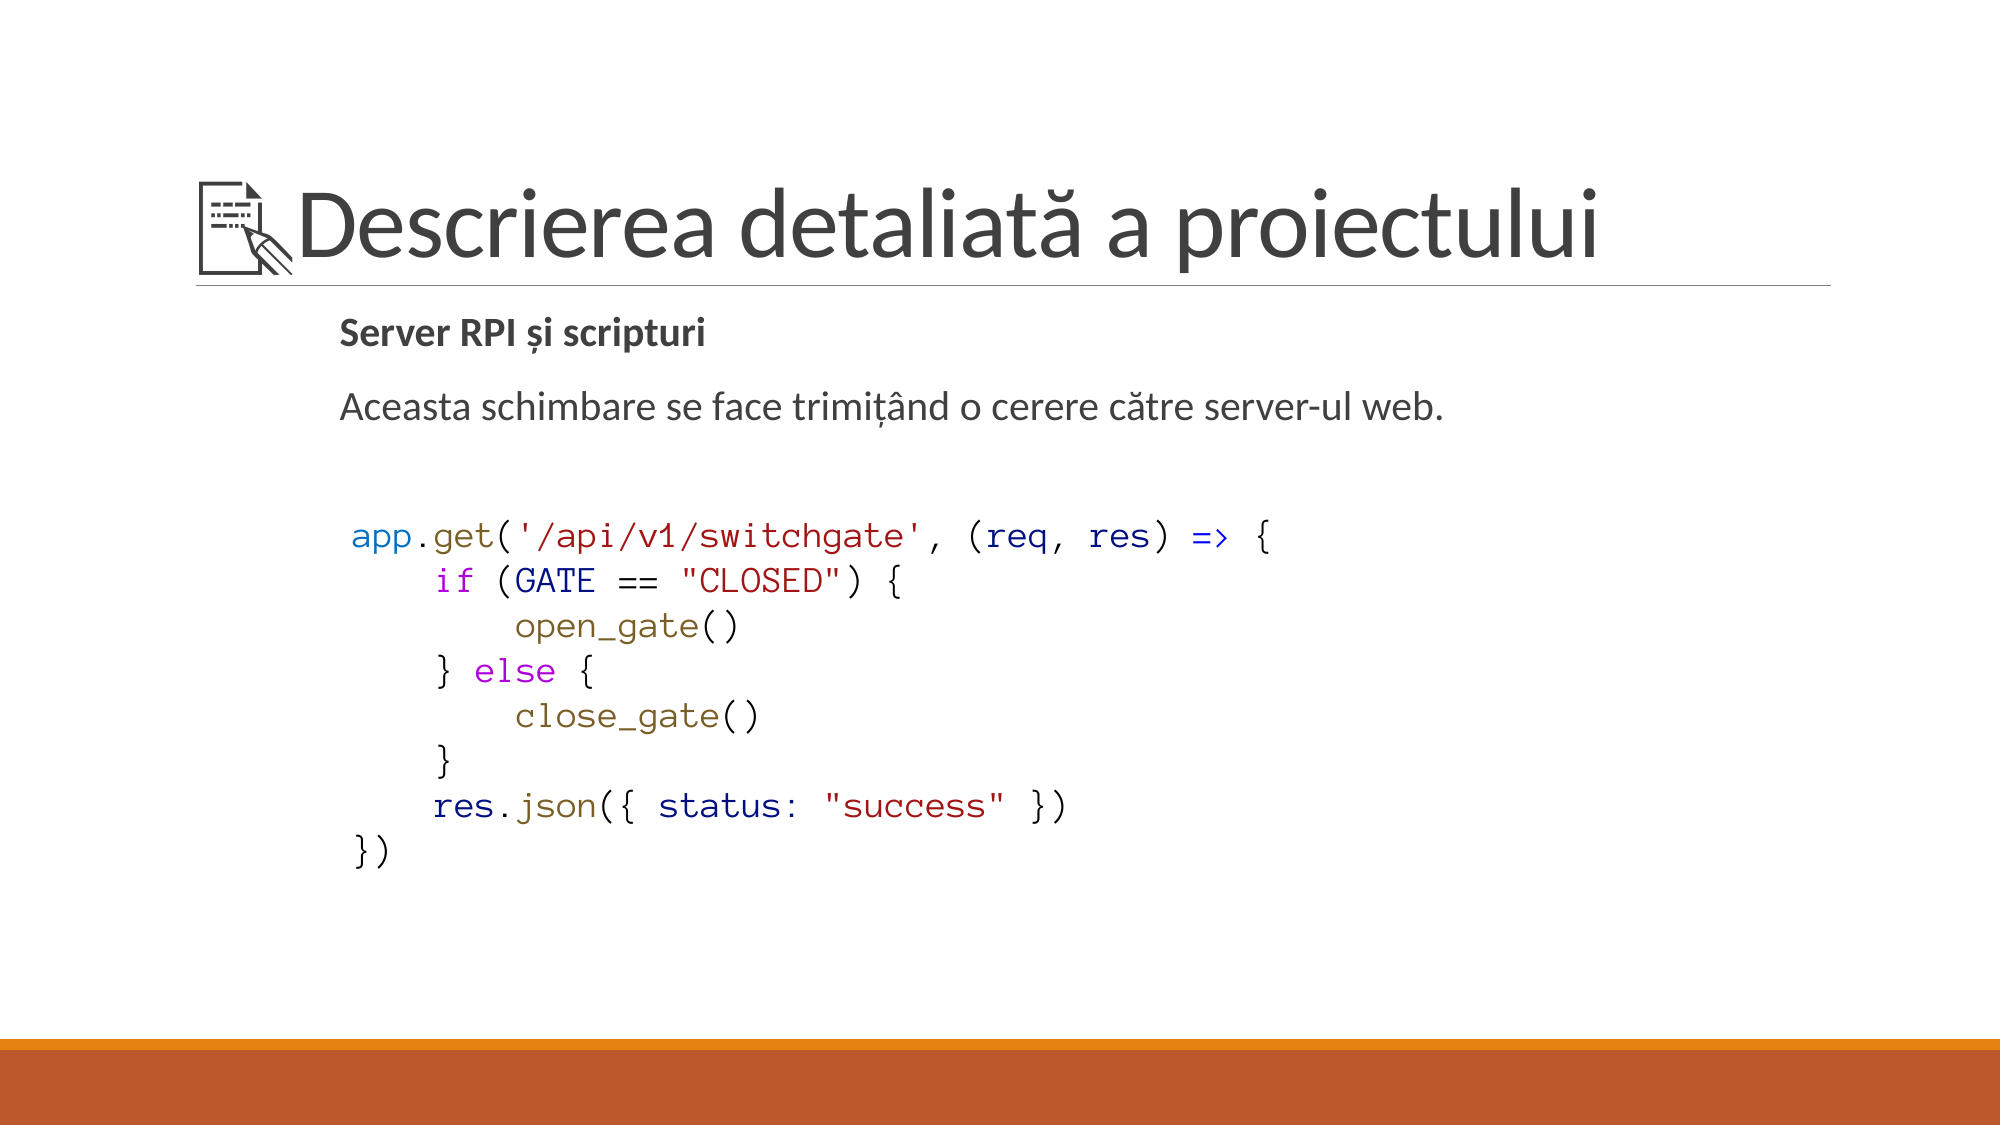

# 📝Descrierea detaliată a proiectului
	 Server RPI și scripturi
	 Aceasta schimbare se face trimițând o cerere către server-ul web.

app.get('/api/v1/switchgate', (req, res) => {
    if (GATE == "CLOSED") {
        open_gate()
    } else {
        close_gate()
    }
    res.json({ status: "success" })
})